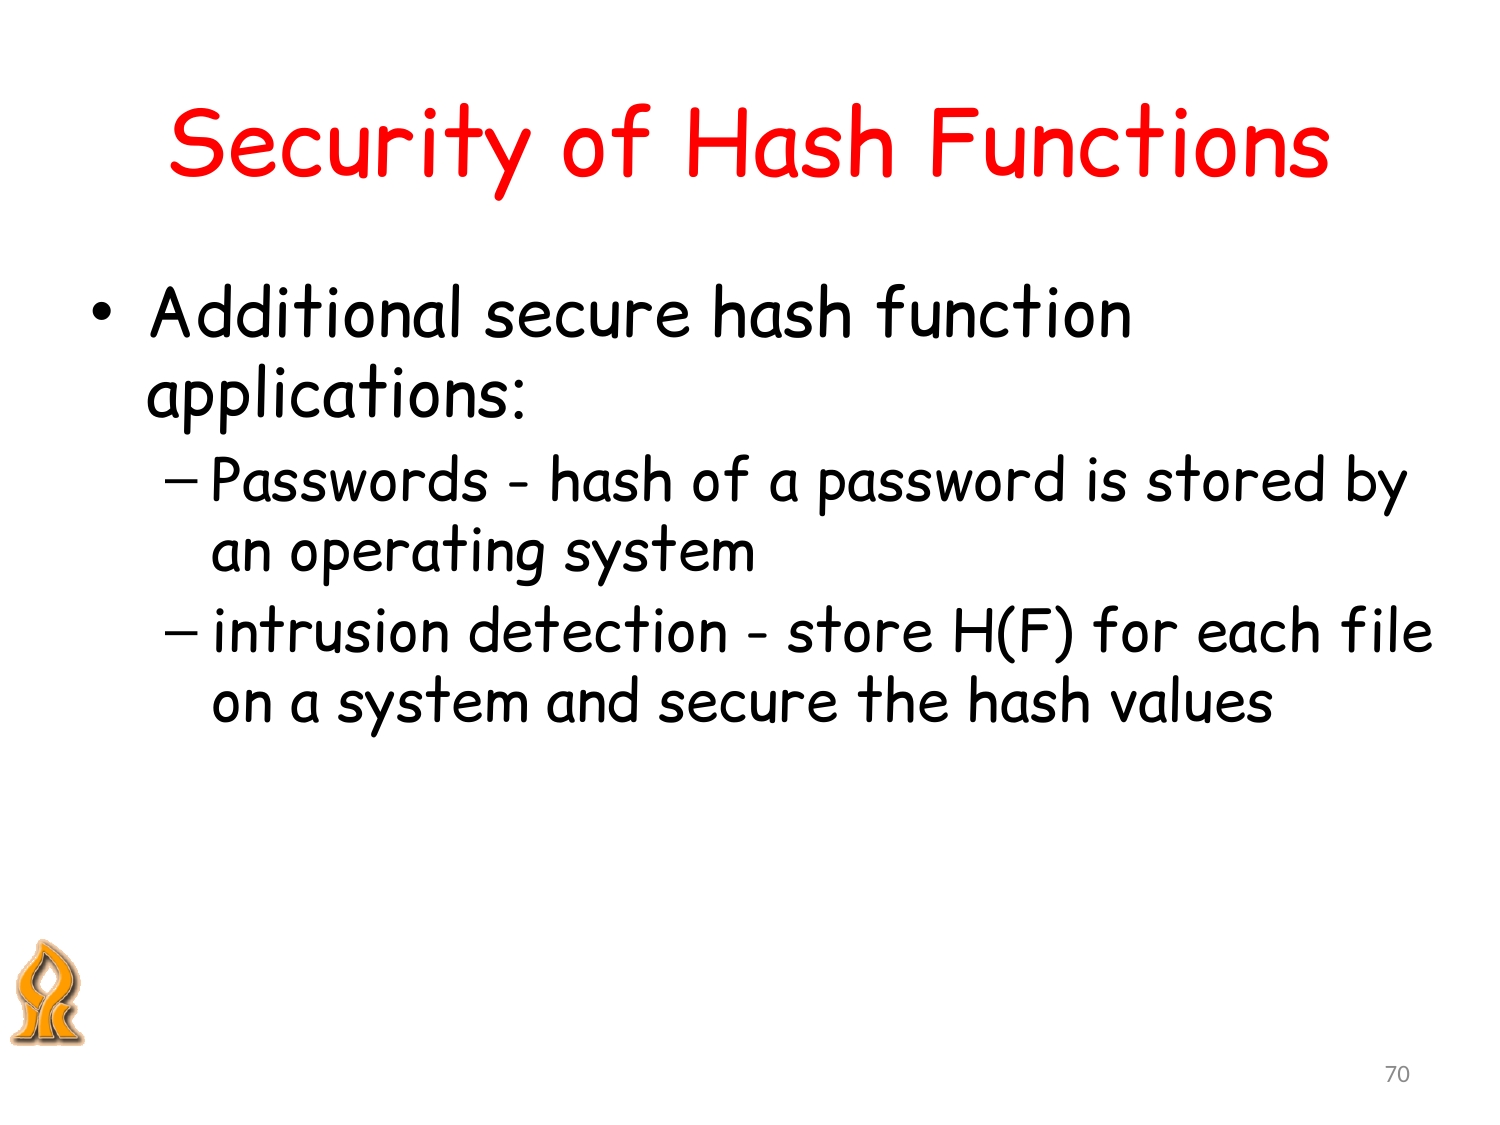

# Security of Hash Functions
Additional secure hash function applications:
Passwords - hash of a password is stored by an operating system
intrusion detection - store H(F) for each file on a system and secure the hash values
70